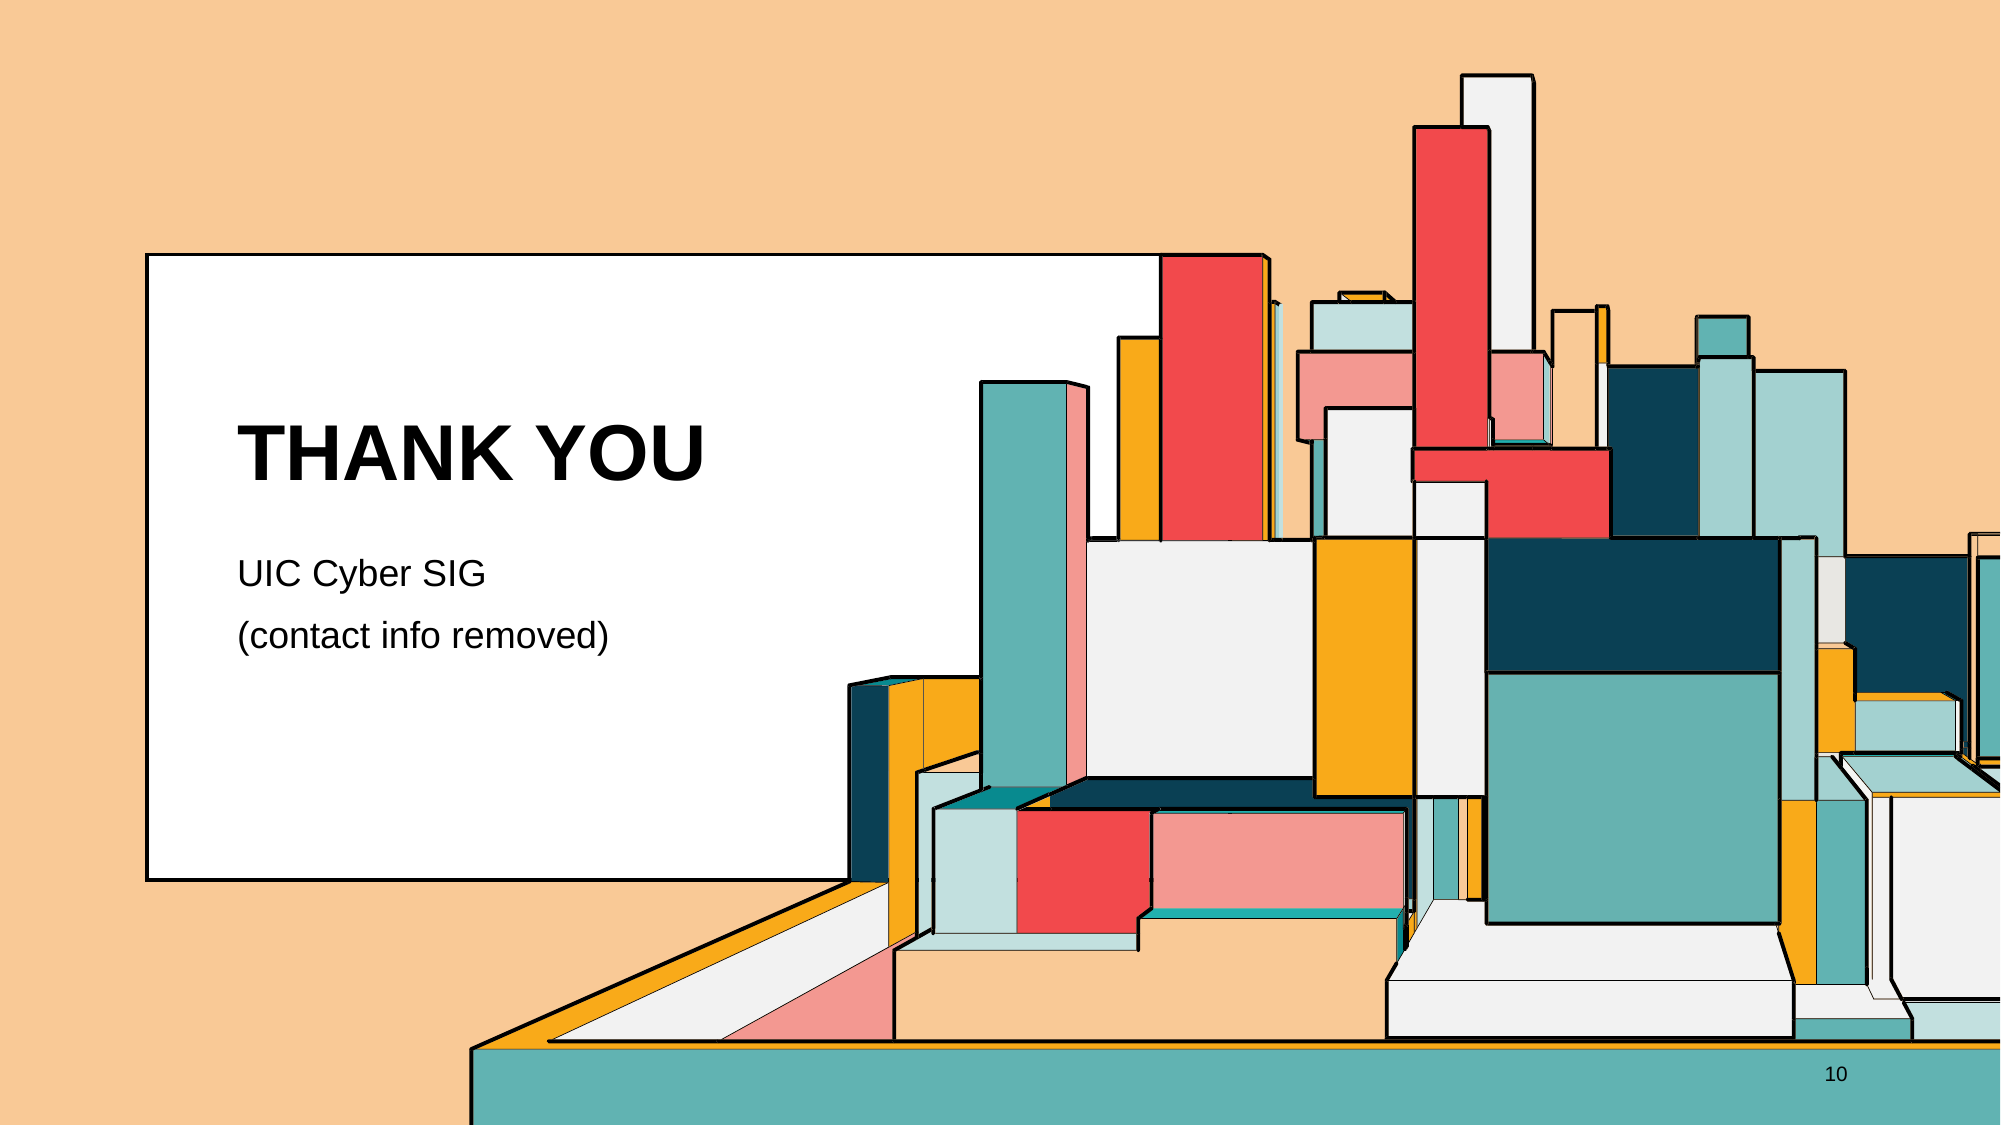

# THANK YOU
UIC Cyber SIG
(contact info removed)
10